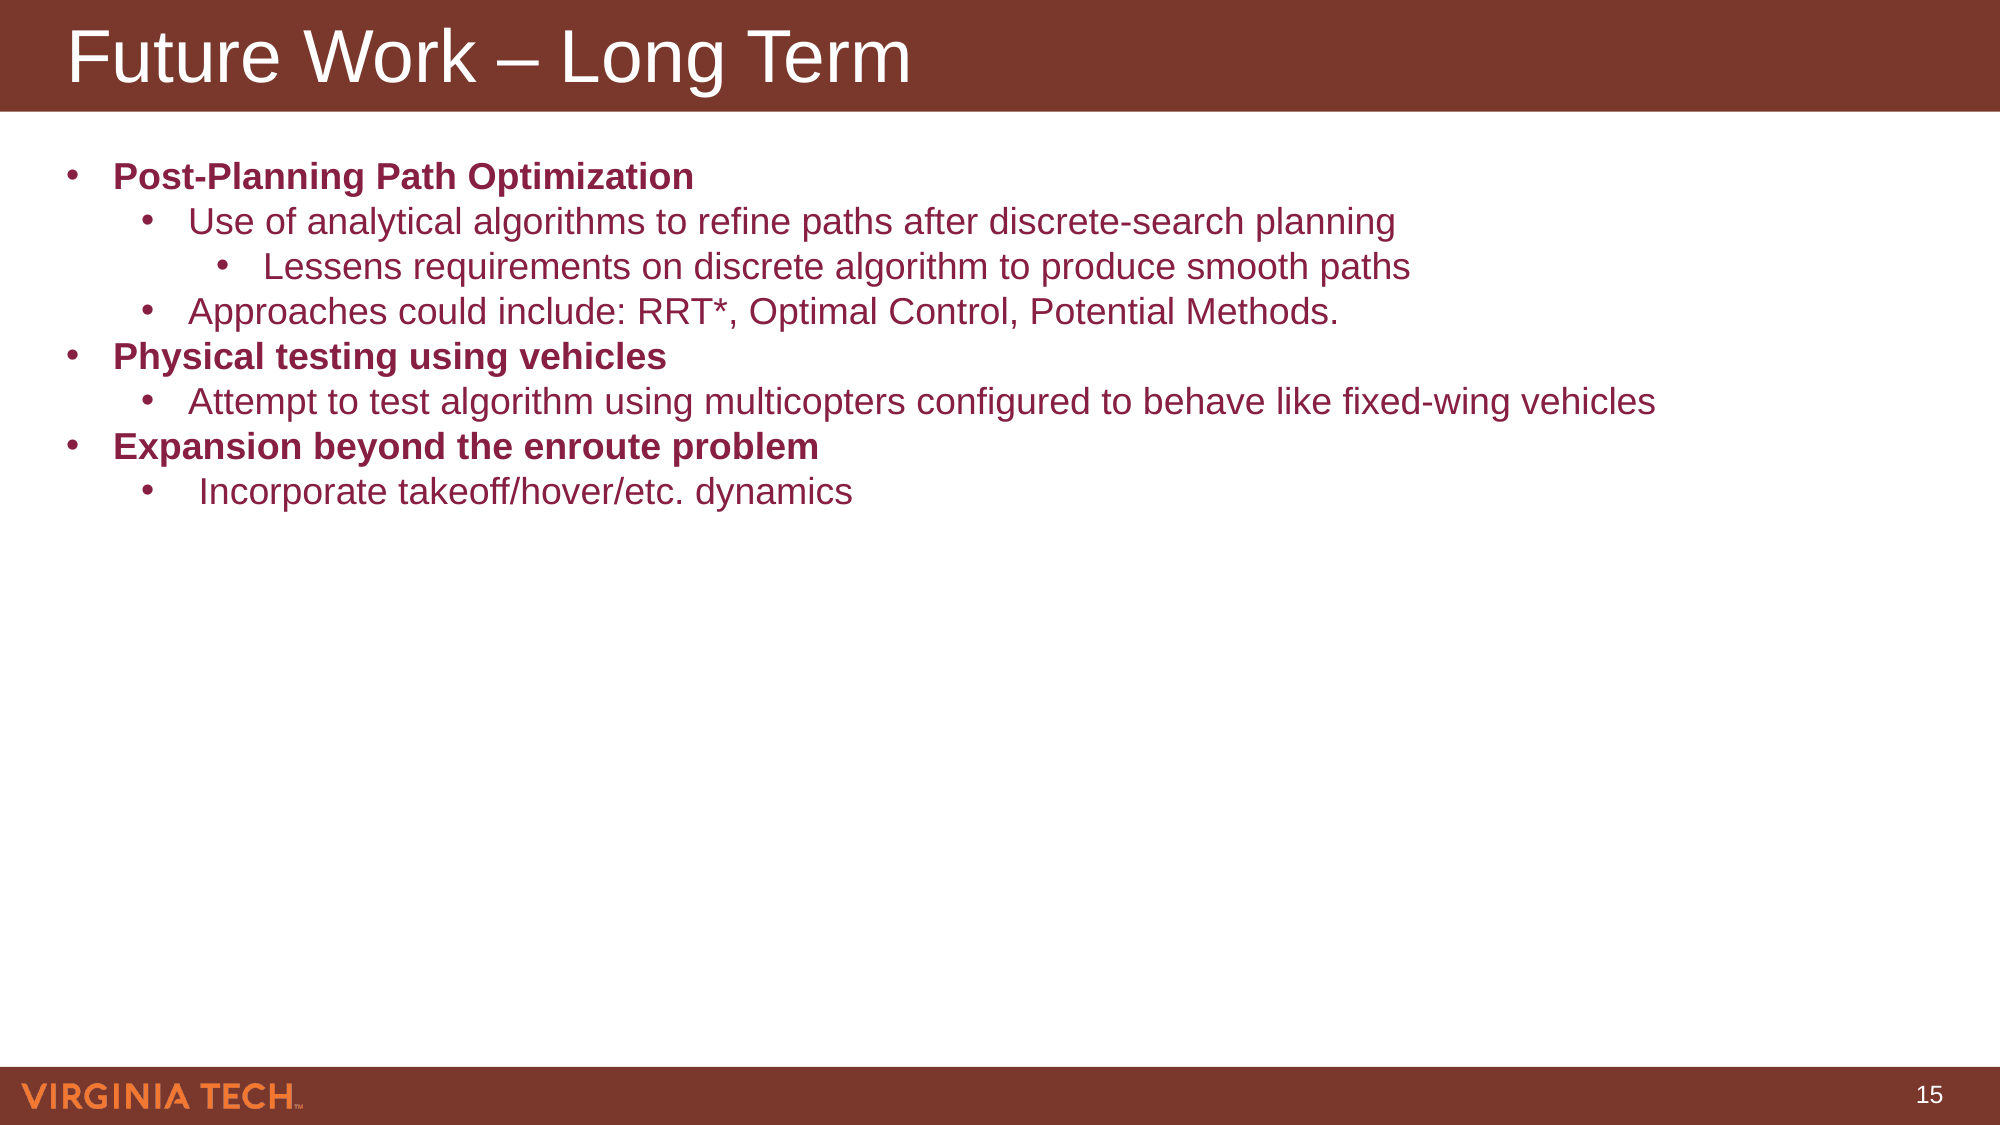

# Future Work – Long Term
Post-Planning Path Optimization
Use of analytical algorithms to refine paths after discrete-search planning
Lessens requirements on discrete algorithm to produce smooth paths
Approaches could include: RRT*, Optimal Control, Potential Methods.
Physical testing using vehicles
Attempt to test algorithm using multicopters configured to behave like fixed-wing vehicles
Expansion beyond the enroute problem
 Incorporate takeoff/hover/etc. dynamics